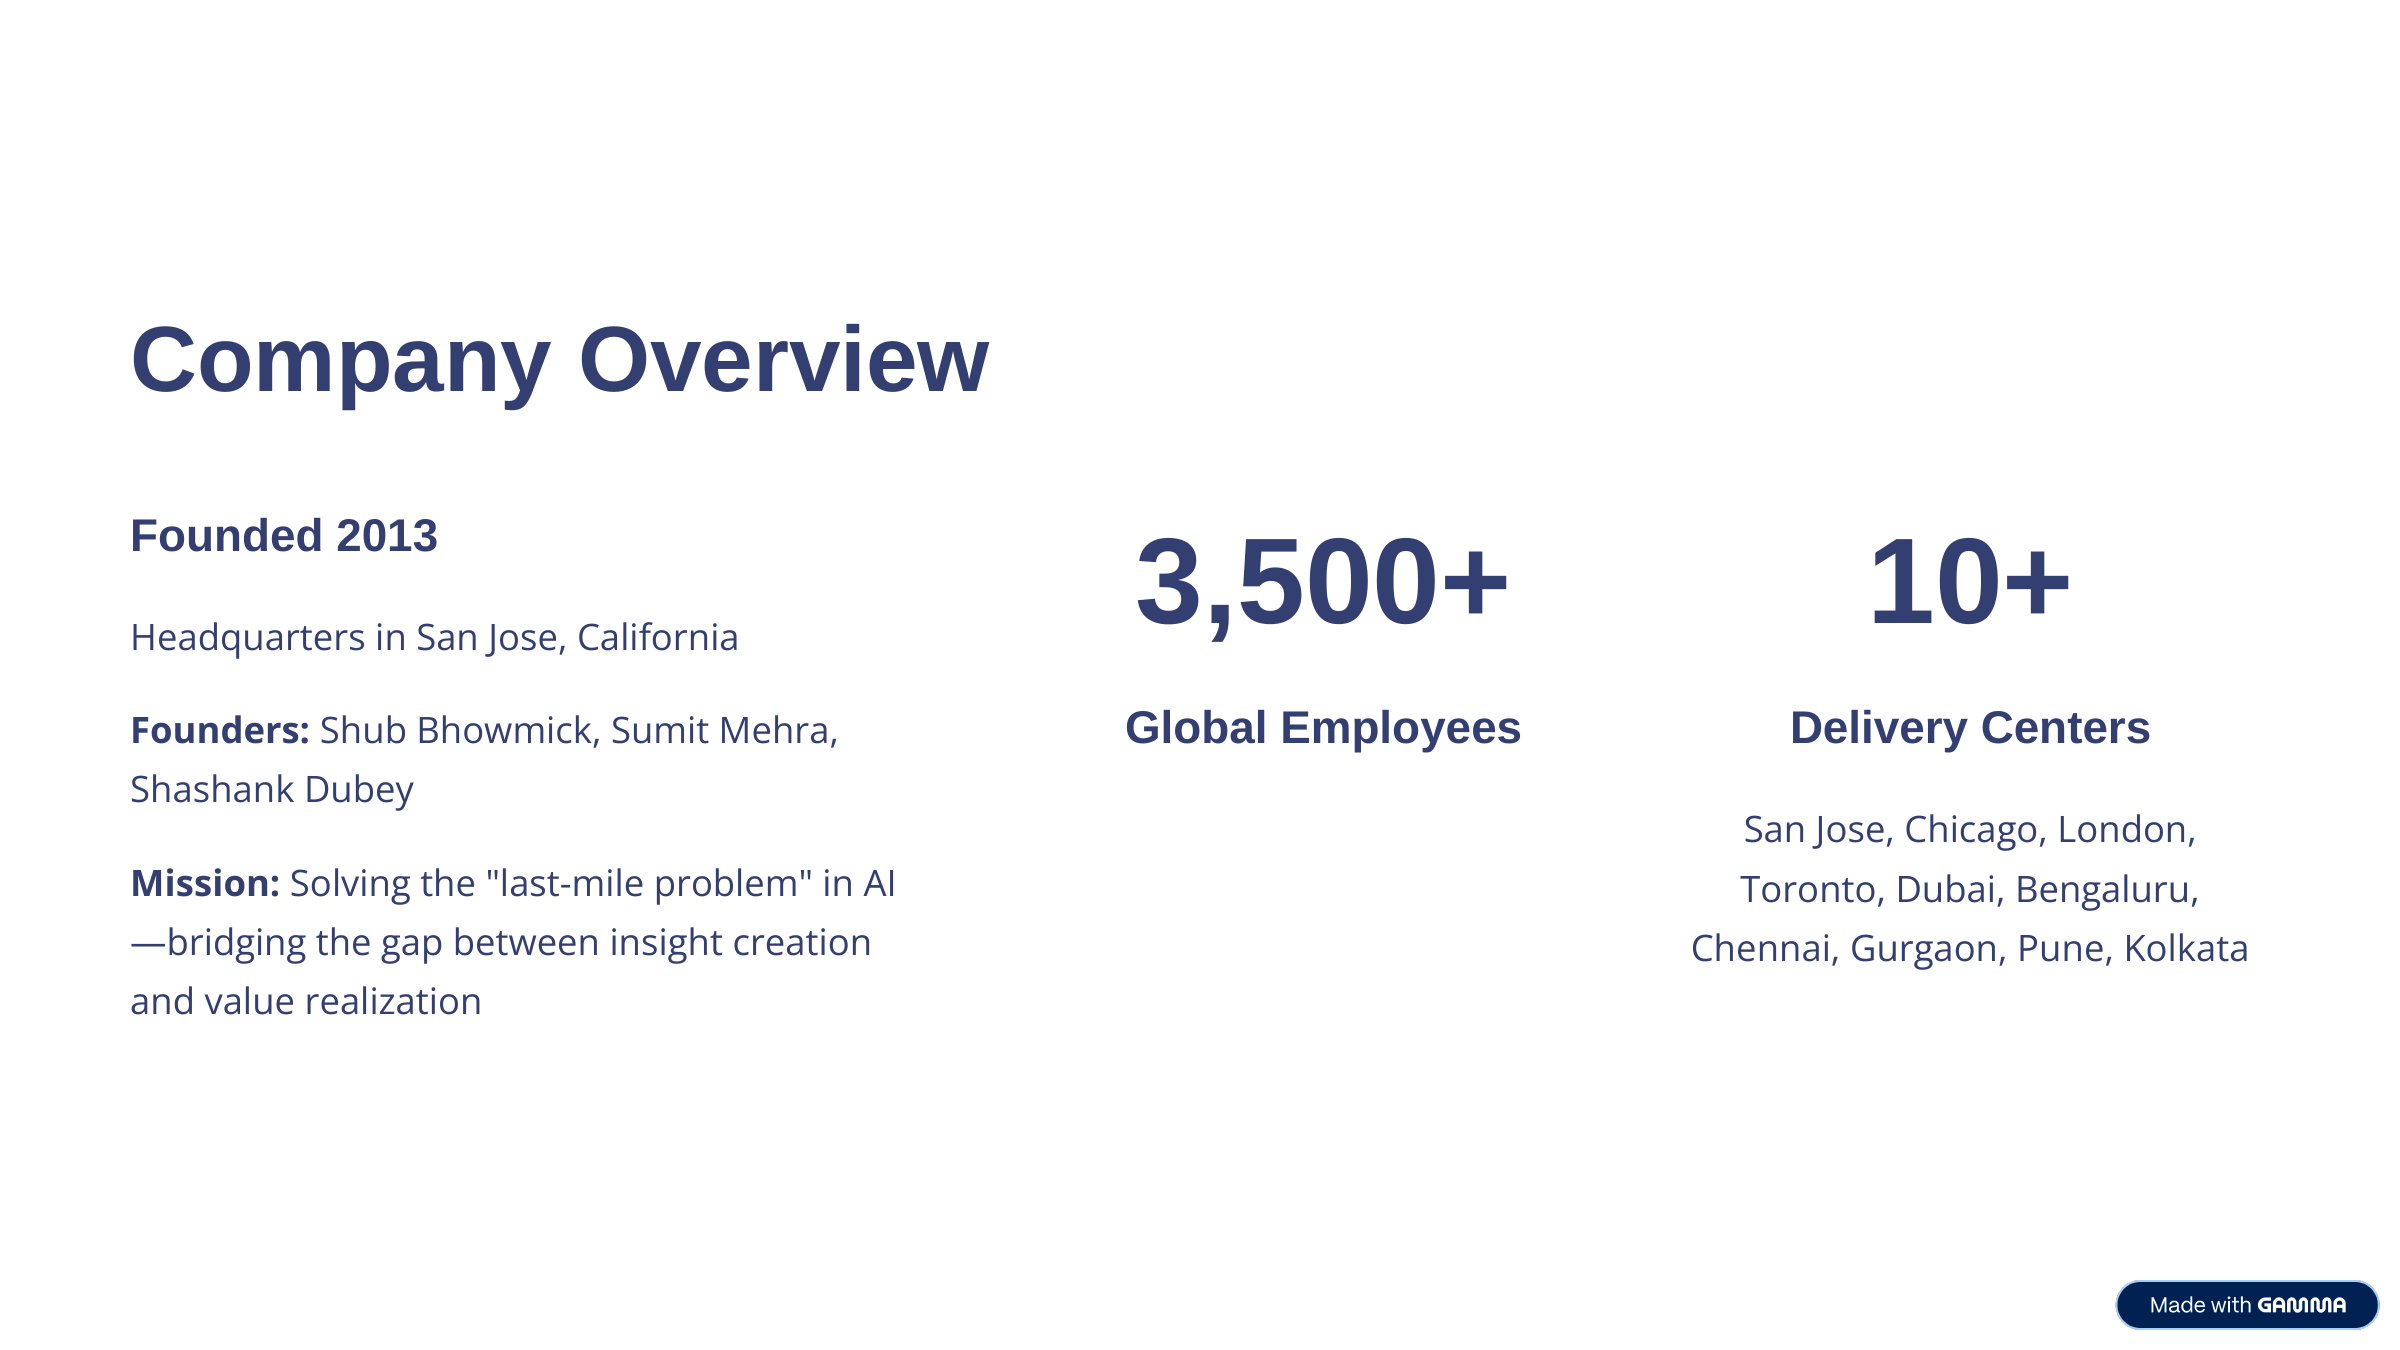

Company Overview
Founded 2013
3,500+
10+
Headquarters in San Jose, California
Founders: Shub Bhowmick, Sumit Mehra, Shashank Dubey
Global Employees
Delivery Centers
San Jose, Chicago, London, Toronto, Dubai, Bengaluru, Chennai, Gurgaon, Pune, Kolkata
Mission: Solving the "last-mile problem" in AI—bridging the gap between insight creation and value realization